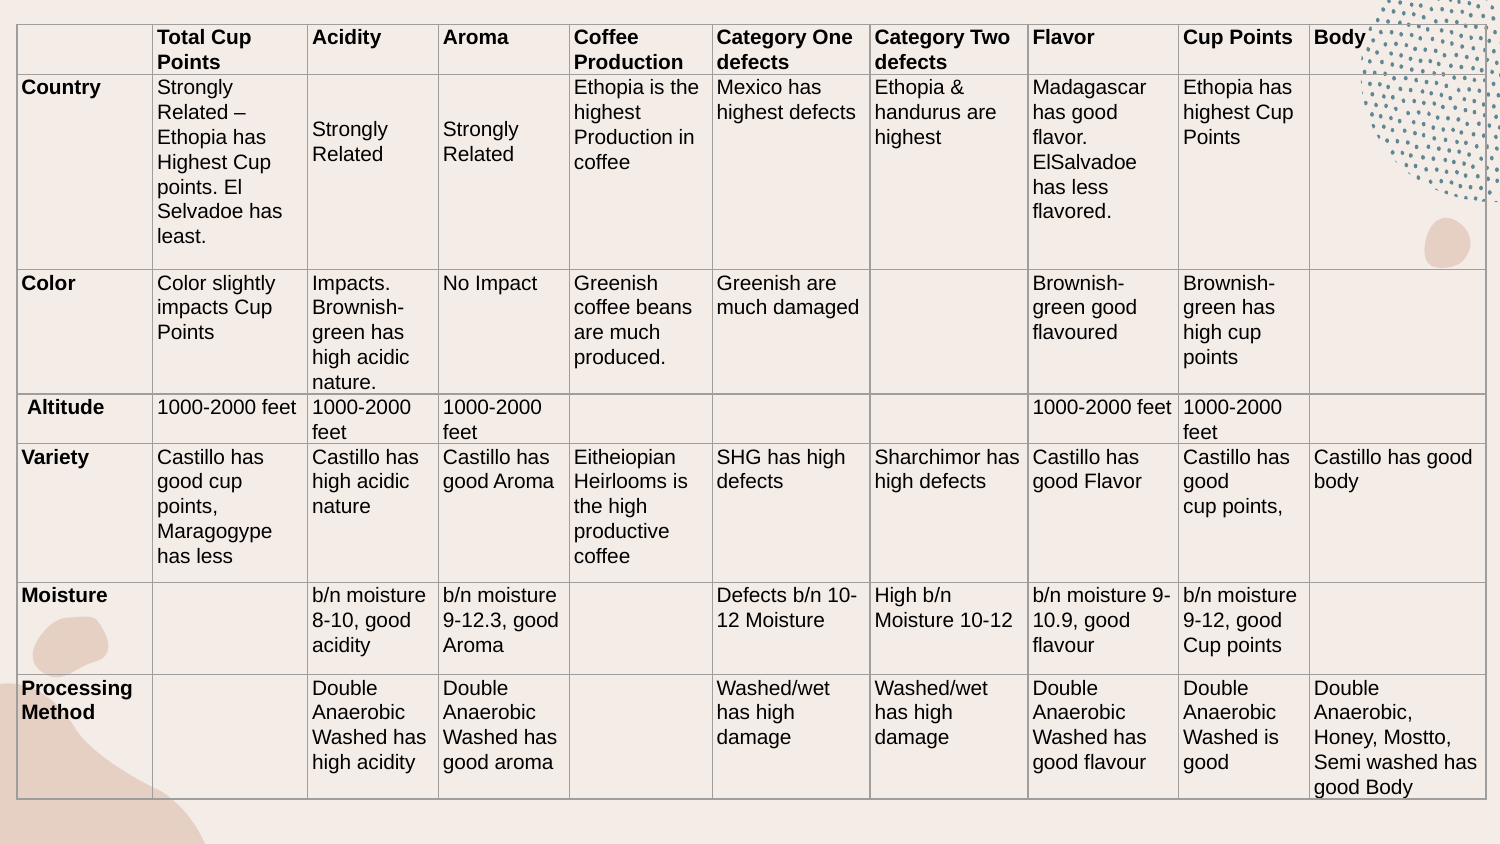

|  | Total Cup Points | Acidity | Aroma | Coffee Production | Category One defects | Category Two defects | Flavor | Cup Points | Body |
| --- | --- | --- | --- | --- | --- | --- | --- | --- | --- |
| Country | Strongly Related –Ethopia has Highest Cup points. El Selvadoe has least. | Strongly Related | Strongly Related | Ethopia is the highest Production in coffee | Mexico has highest defects | Ethopia & handurus are highest | Madagascar has good flavor. ElSalvadoe has less flavored. | Ethopia has highest Cup Points |  |
| Color | Color slightly impacts Cup Points | Impacts. Brownish-green has high acidic nature. | No Impact | Greenish coffee beans are much produced. | Greenish are much damaged |  | Brownish-green good flavoured | Brownish-green has high cup points |  |
| Altitude | 1000-2000 feet | 1000-2000 feet | 1000-2000 feet |  |  |  | 1000-2000 feet | 1000-2000 feet |  |
| Variety | Castillo has good cup points, Maragogype has less | Castillo has high acidic nature | Castillo has good Aroma | Eitheiopian Heirlooms is the high productive coffee | SHG has high defects | Sharchimor has high defects | Castillo has good Flavor | Castillo has good cup points, | Castillo has good body |
| Moisture |  | b/n moisture 8-10, good acidity | b/n moisture 9-12.3, good Aroma |  | Defects b/n 10-12 Moisture | High b/n Moisture 10-12 | b/n moisture 9-10.9, good flavour | b/n moisture 9-12, good Cup points |  |
| Processing Method |  | Double Anaerobic Washed has high acidity | Double Anaerobic Washed has good aroma |  | Washed/wet has high damage | Washed/wet has high damage | Double Anaerobic Washed has good flavour | Double Anaerobic Washed is good | Double Anaerobic, Honey, Mostto, Semi washed has good Body |